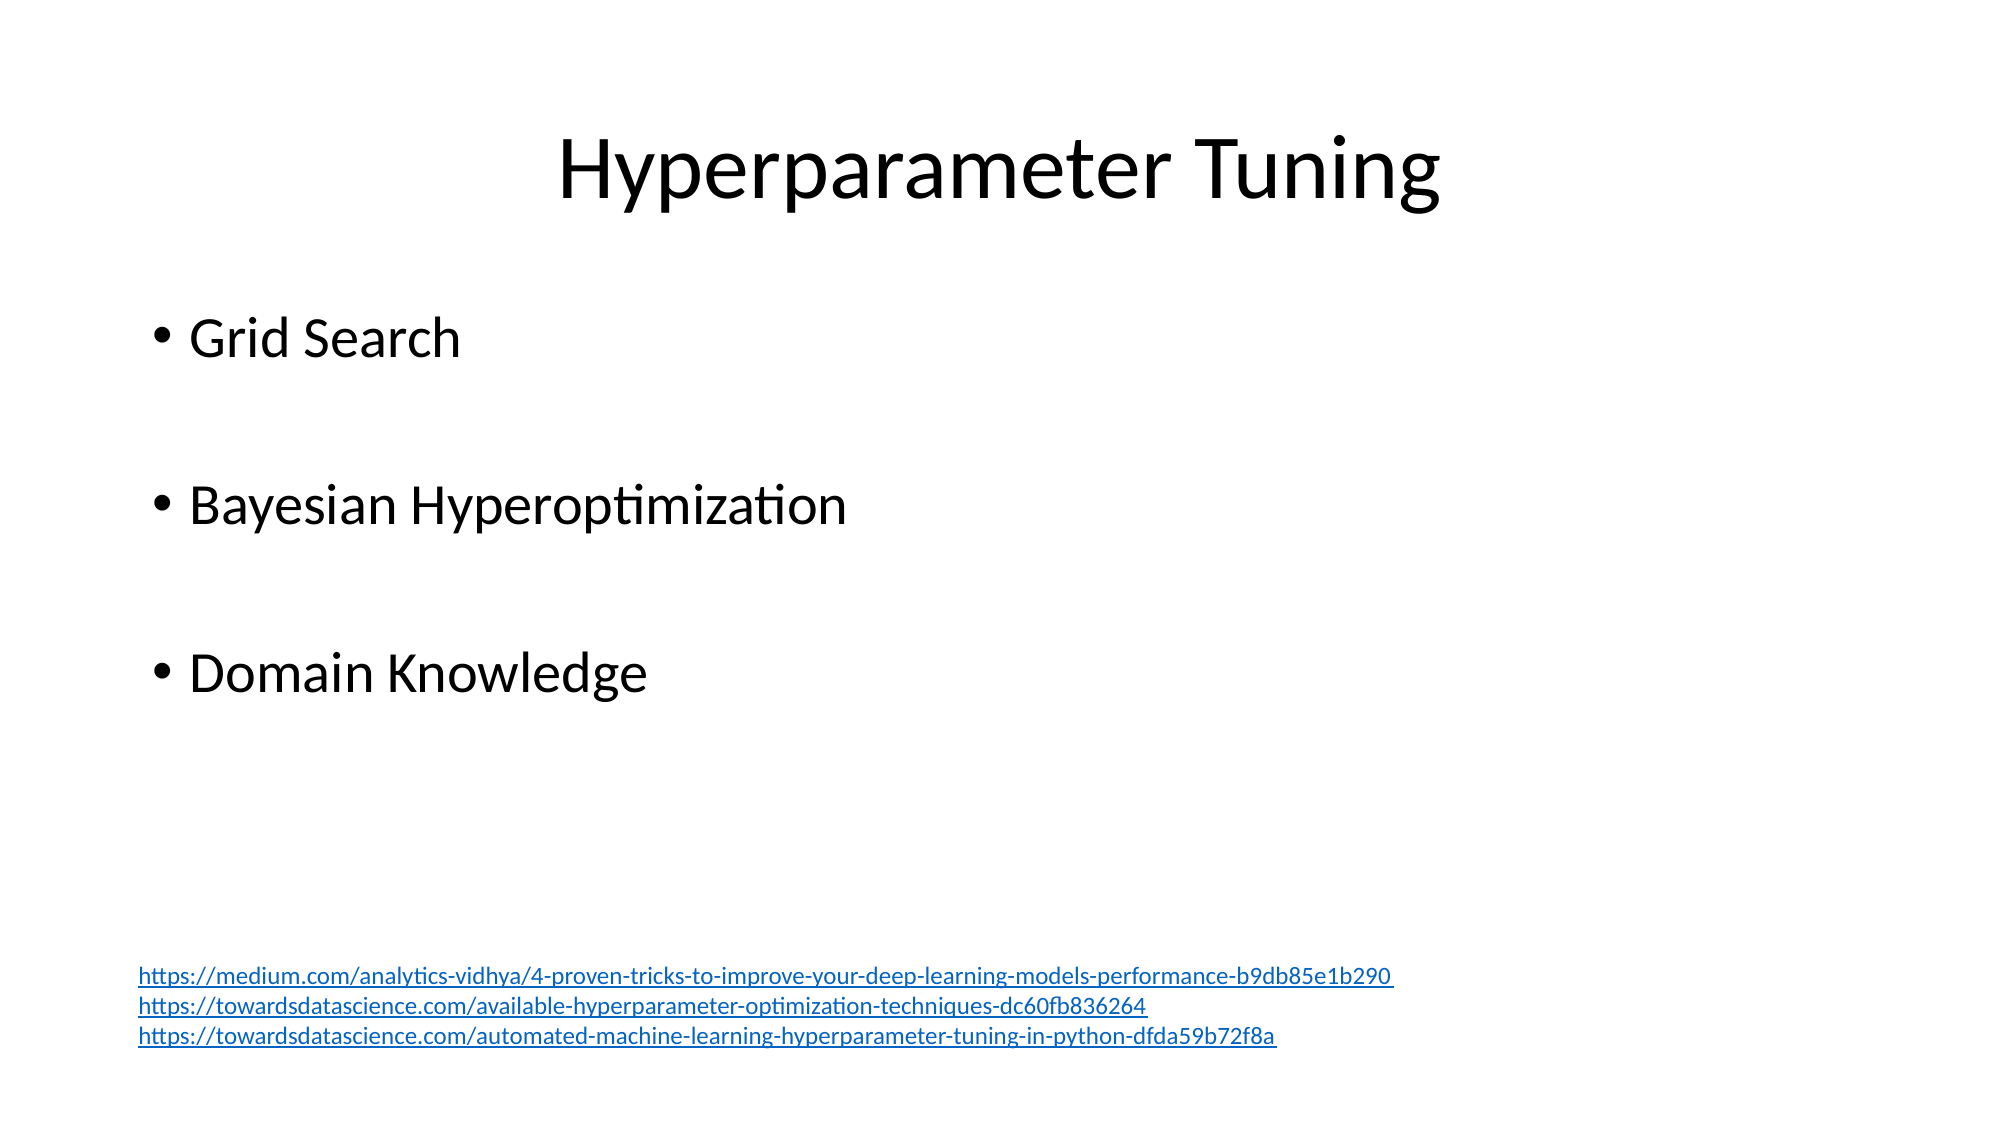

# Hyperparameter Tuning
Grid Search

Bayesian Hyperoptimization

Domain Knowledge
https://medium.com/analytics-vidhya/4-proven-tricks-to-improve-your-deep-learning-models-performance-b9db85e1b290
https://towardsdatascience.com/available-hyperparameter-optimization-techniques-dc60fb836264
https://towardsdatascience.com/automated-machine-learning-hyperparameter-tuning-in-python-dfda59b72f8a